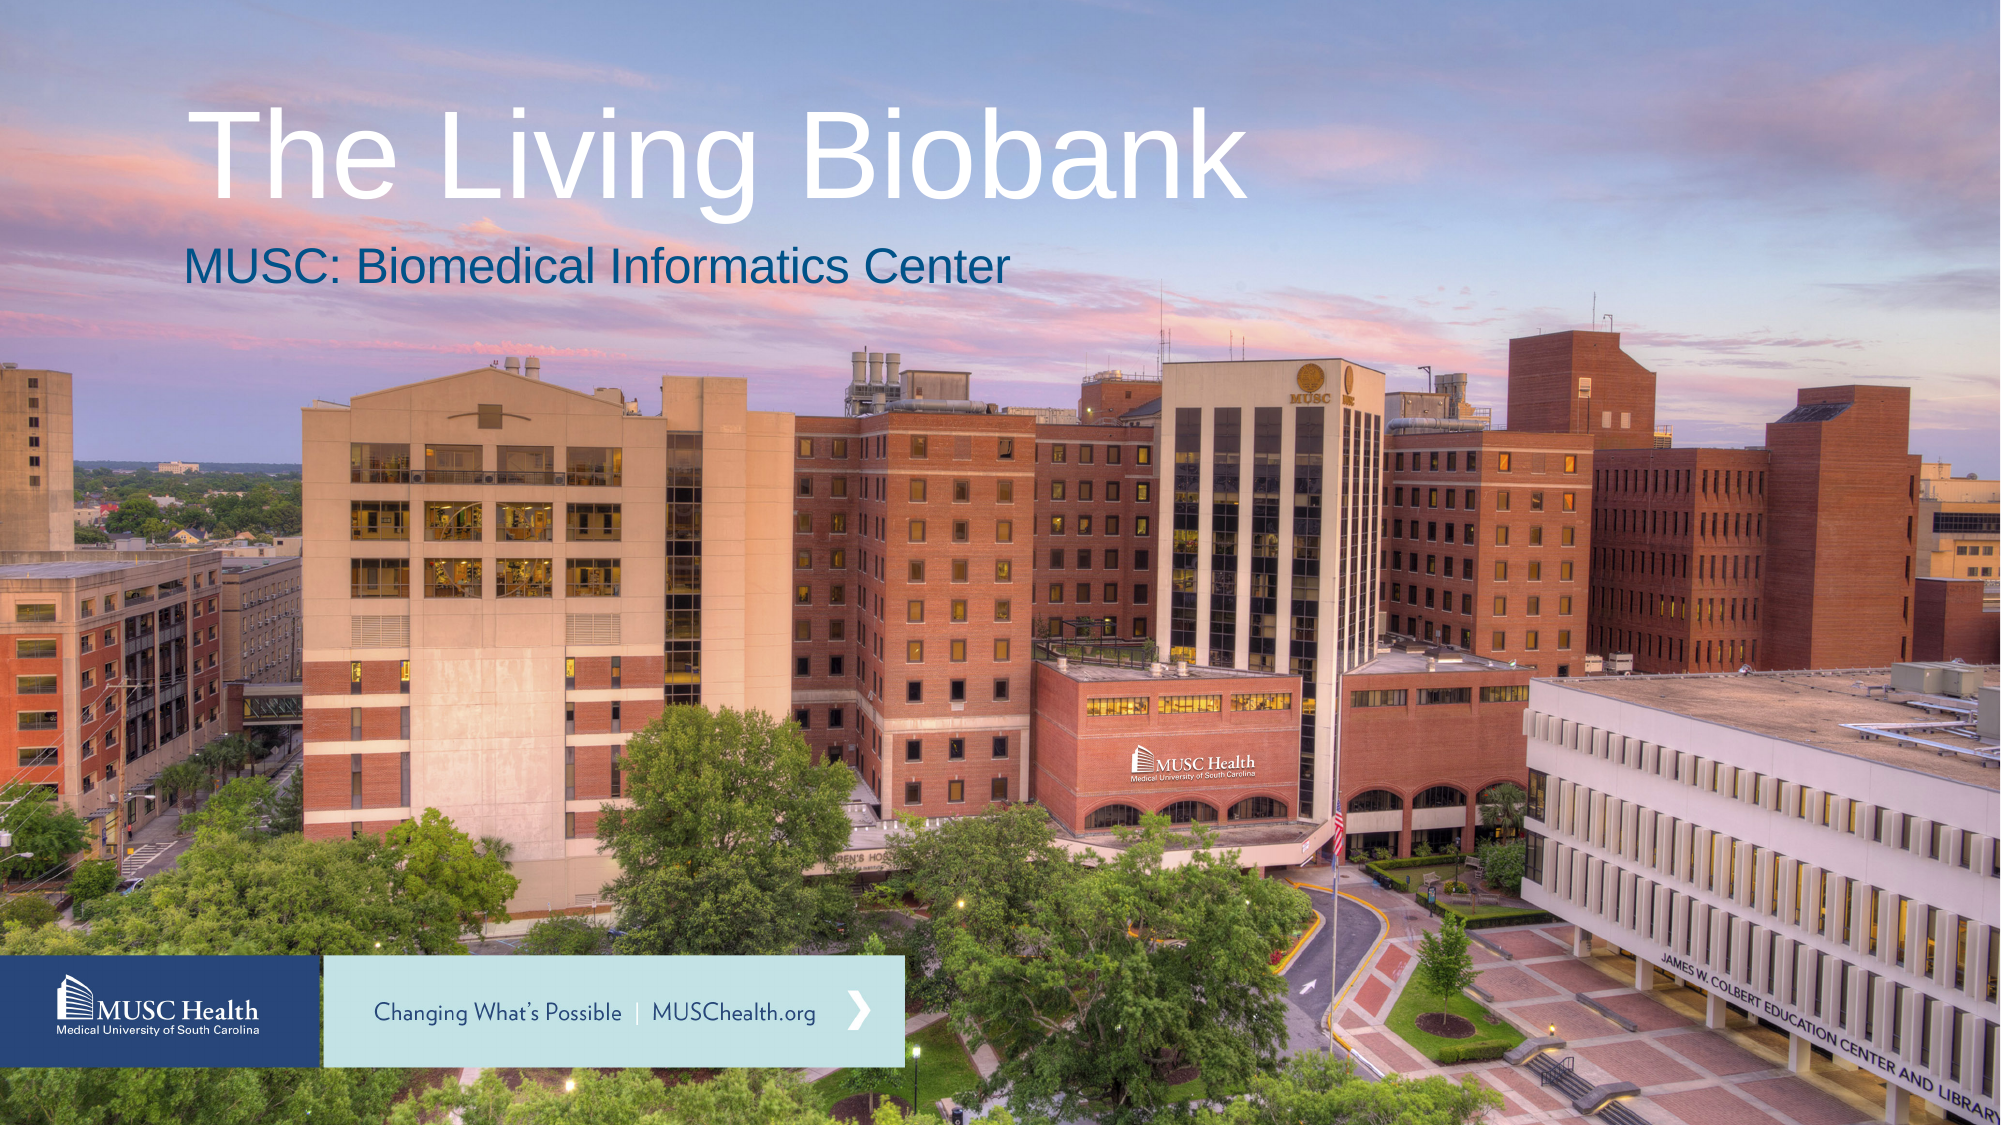

# The Living Biobank
MUSC: Biomedical Informatics Center